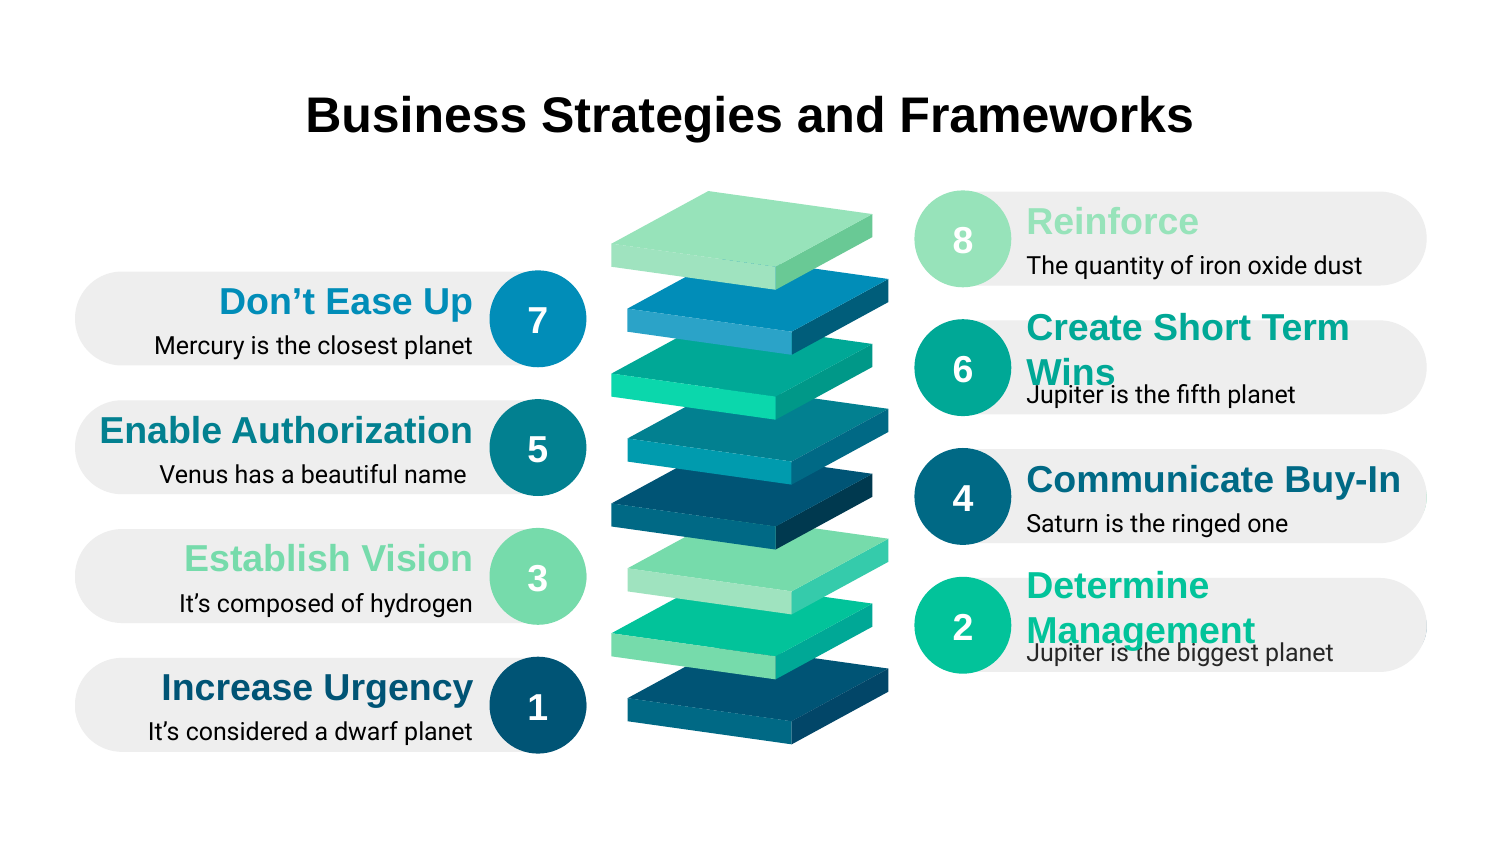

# Business Strategies and Frameworks
8

Reinforce
The quantity of iron oxide dust

7

Don’t Ease Up
Mercury is the closest planet
6

Create Short Term Wins
Jupiter is the fifth planet

5

Enable Authorization
Venus has a beautiful name
4

Communicate Buy-In
3

Saturn is the ringed one

3

Establish Vision
3

It’s composed of hydrogen
2

Determine Management

Jupiter is the biggest planet

1

1

Increase Urgency
1

It’s considered a dwarf planet